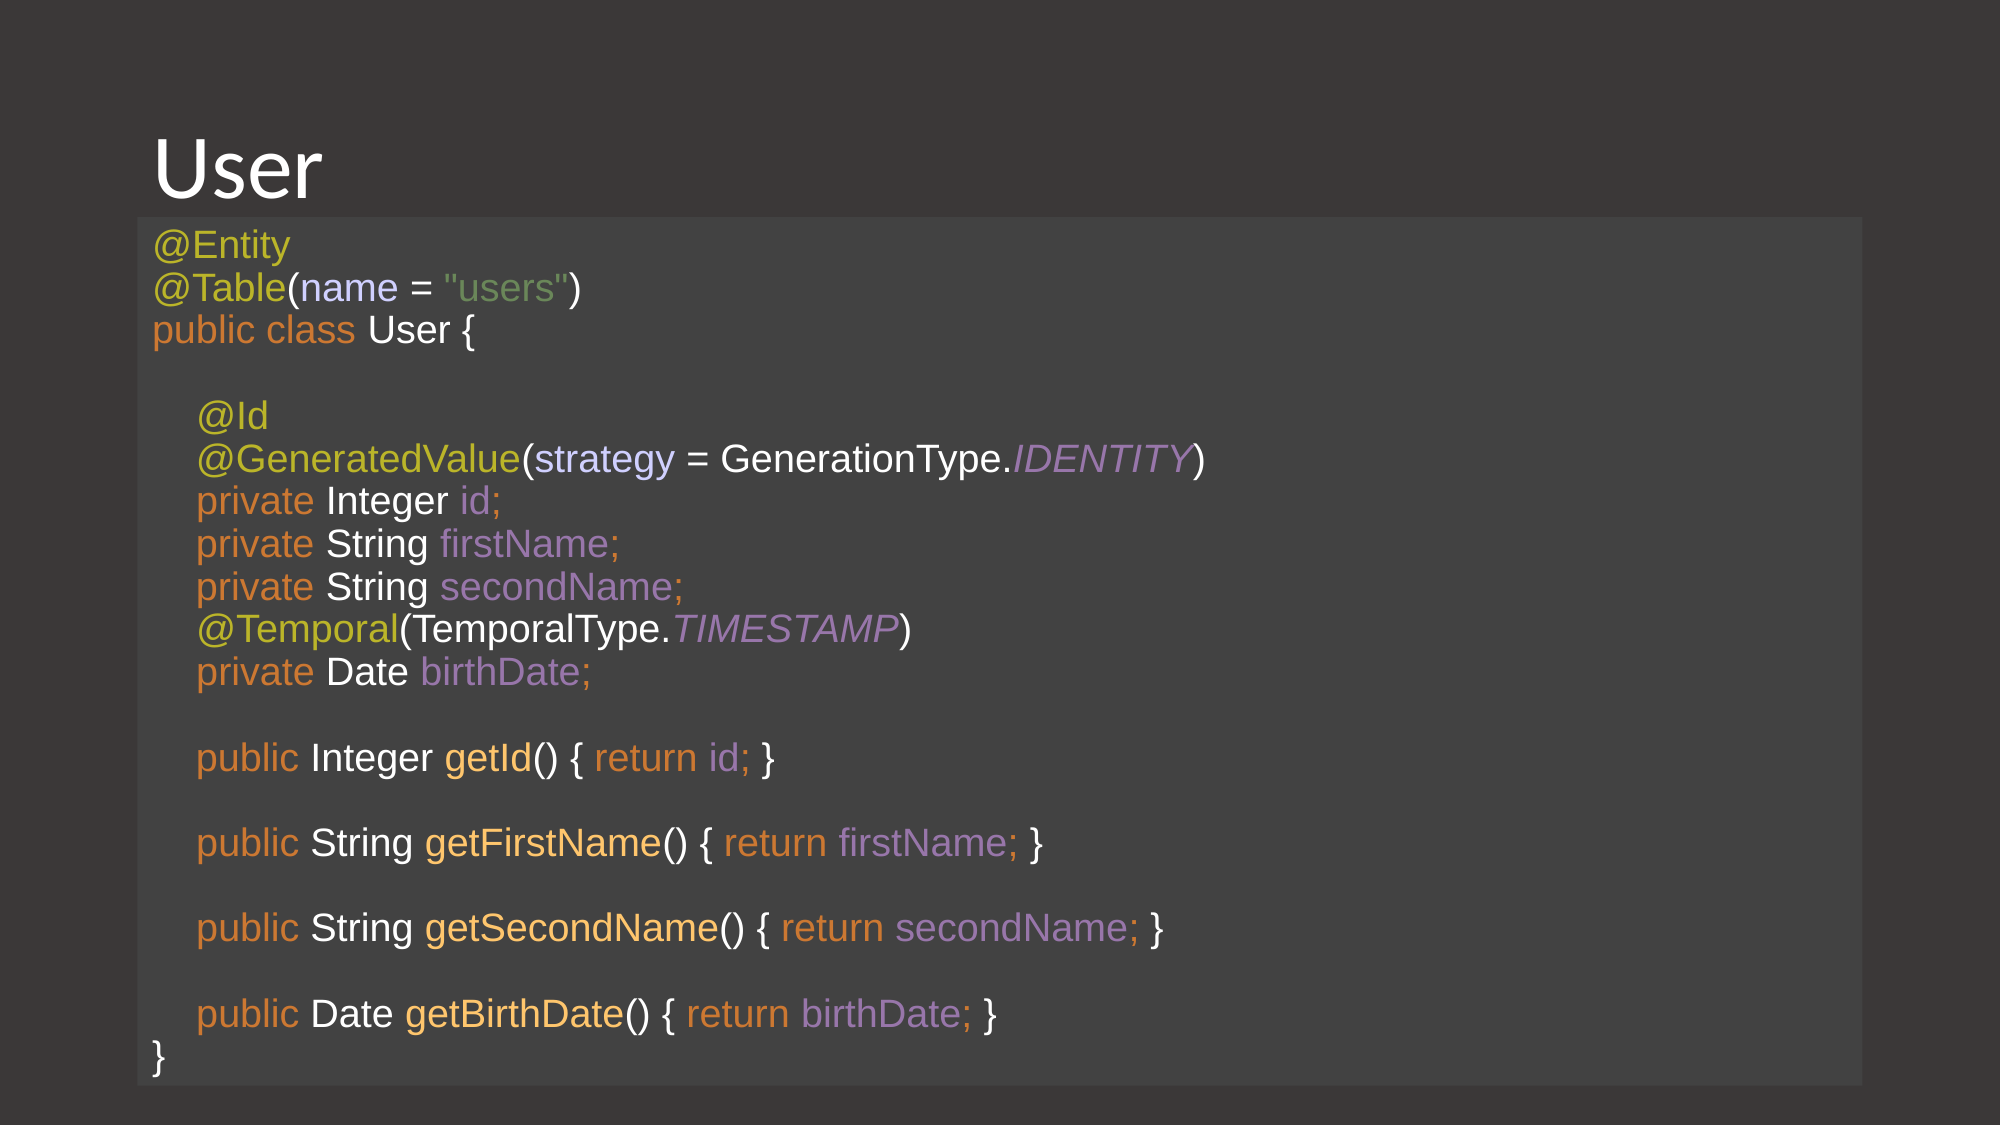

# User
@Entity
@Table(name = "users")
public class User {
    @Id
    @GeneratedValue(strategy = GenerationType.IDENTITY)
    private Integer id;
    private String firstName;
    private String secondName;
    @Temporal(TemporalType.TIMESTAMP)
    private Date birthDate;
    public Integer getId() { return id; }
    public String getFirstName() { return firstName; }
    public String getSecondName() { return secondName; }
    public Date getBirthDate() { return birthDate; }
}